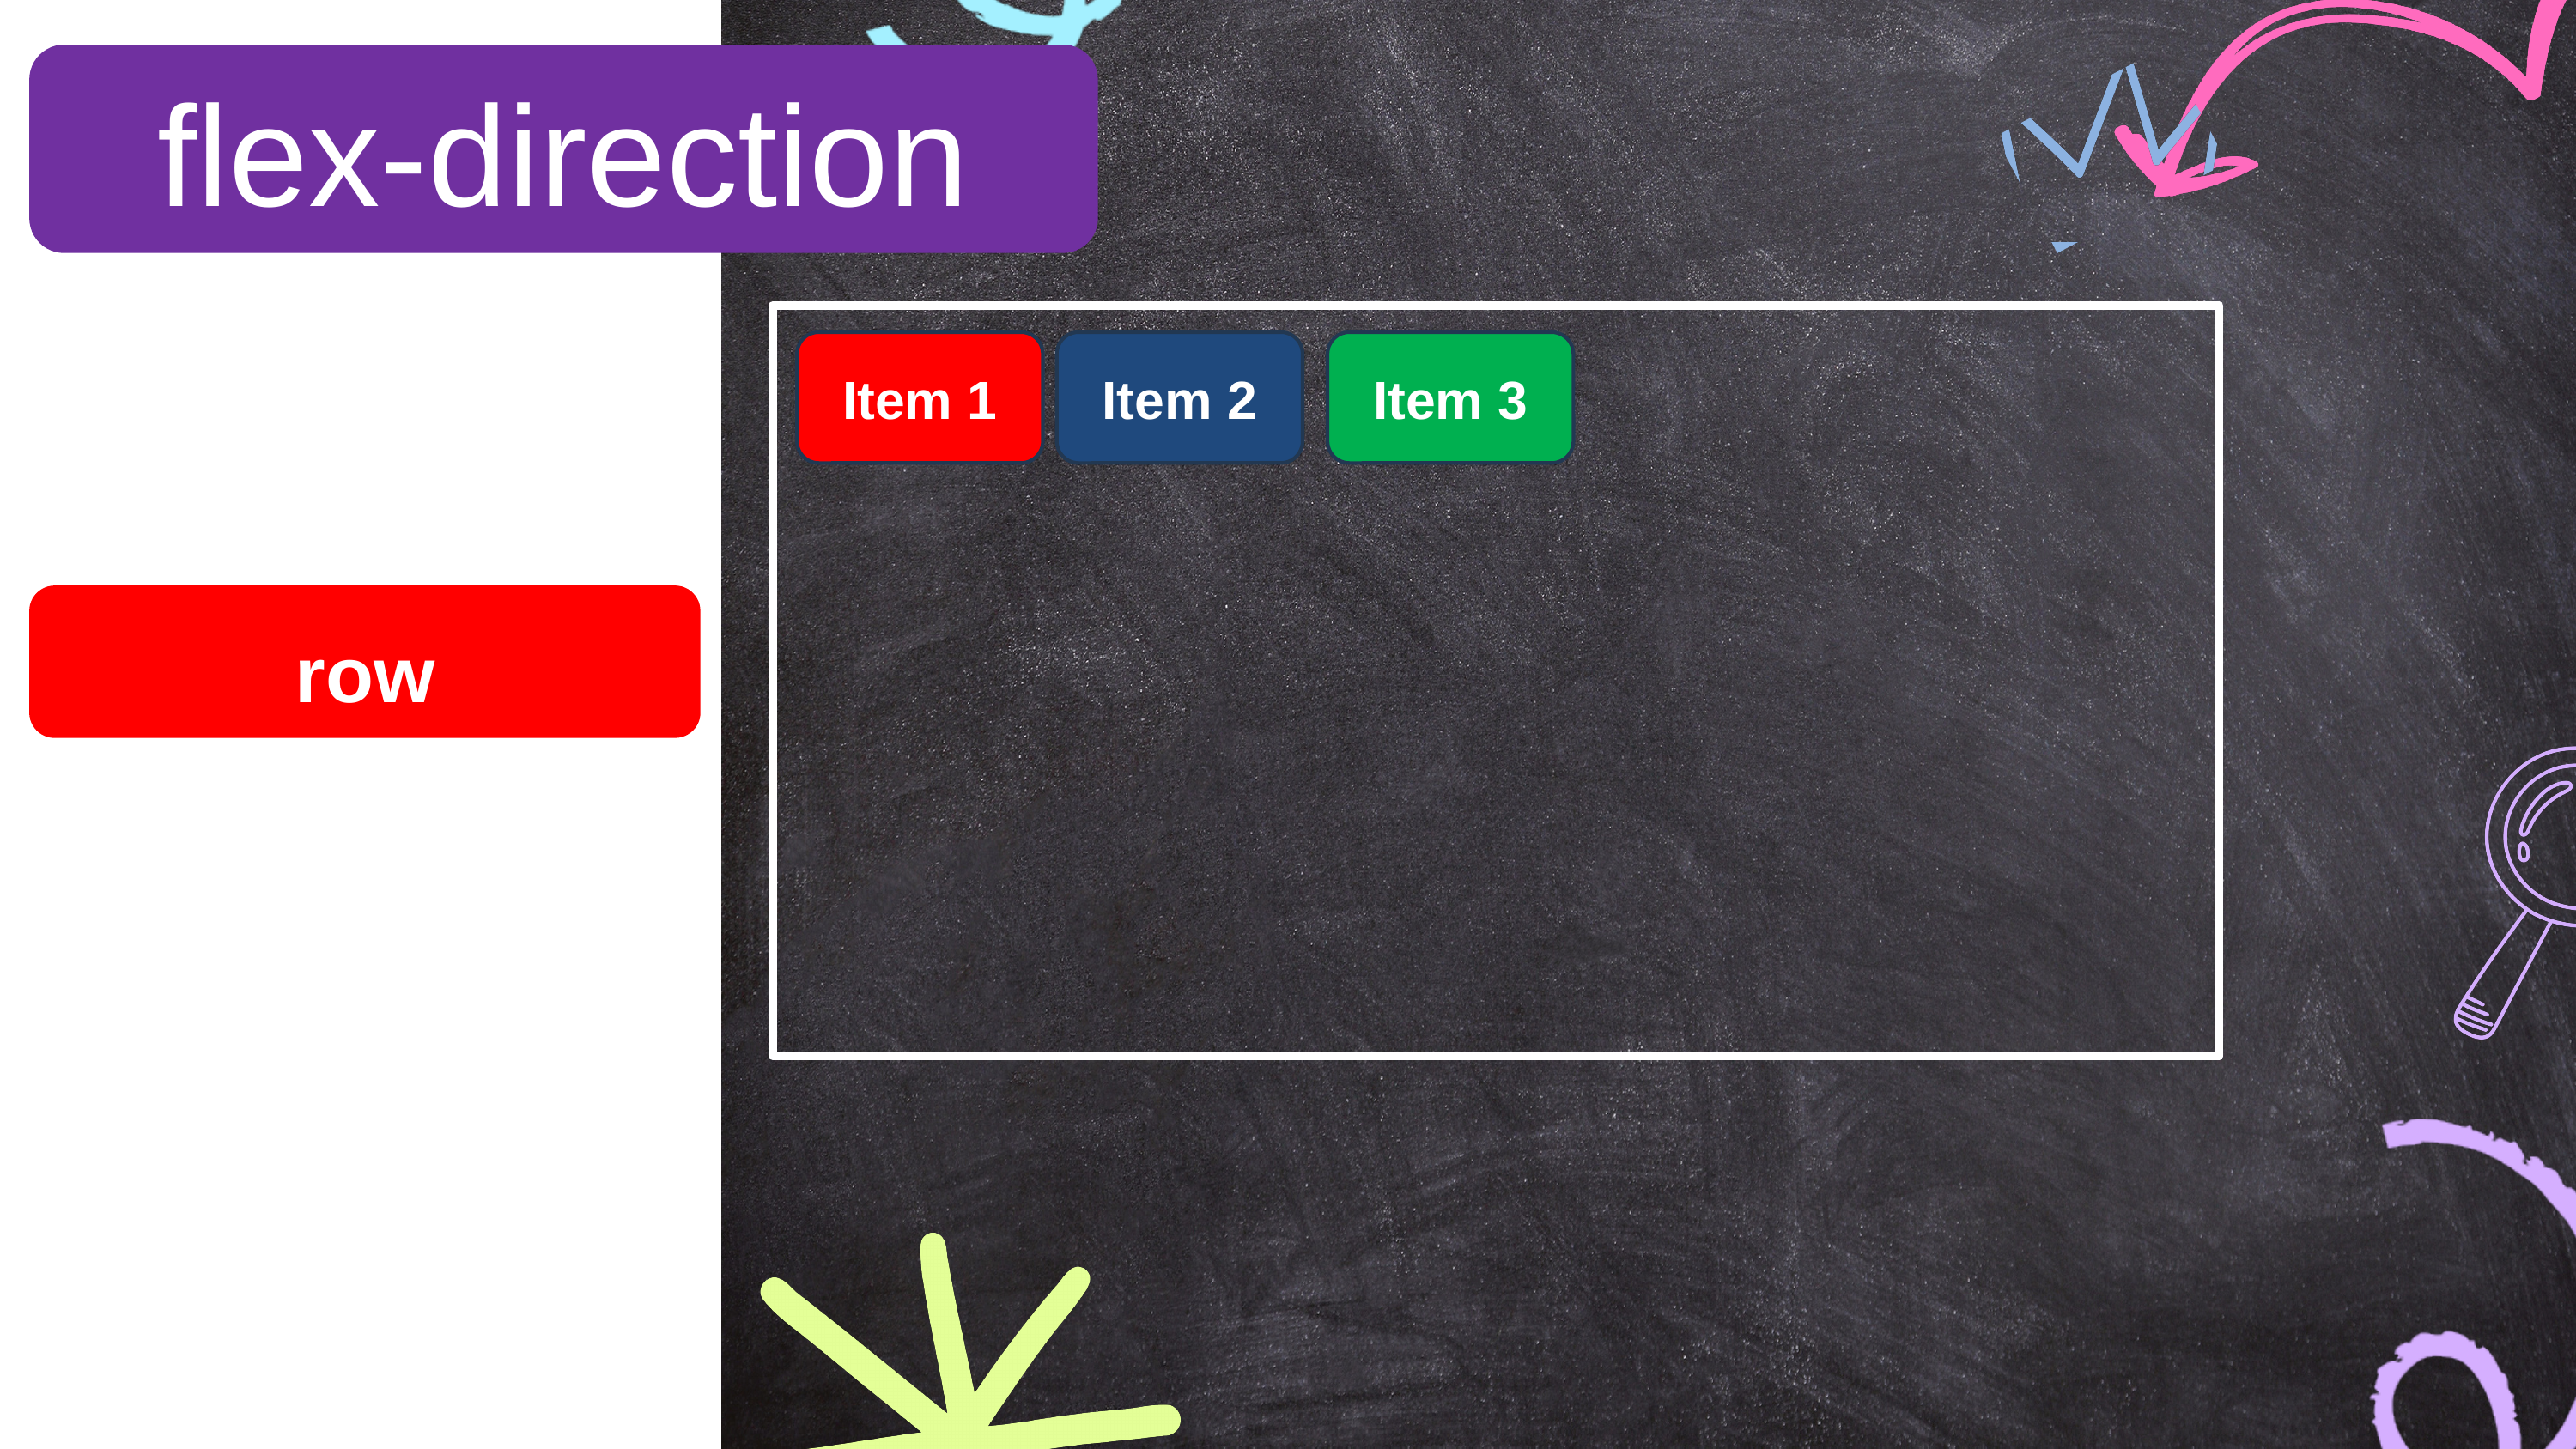

justify-content

flex-wrap

flex-direction

Item 1
Item 2
Item 3
row
row-reverse
column
column-reverse